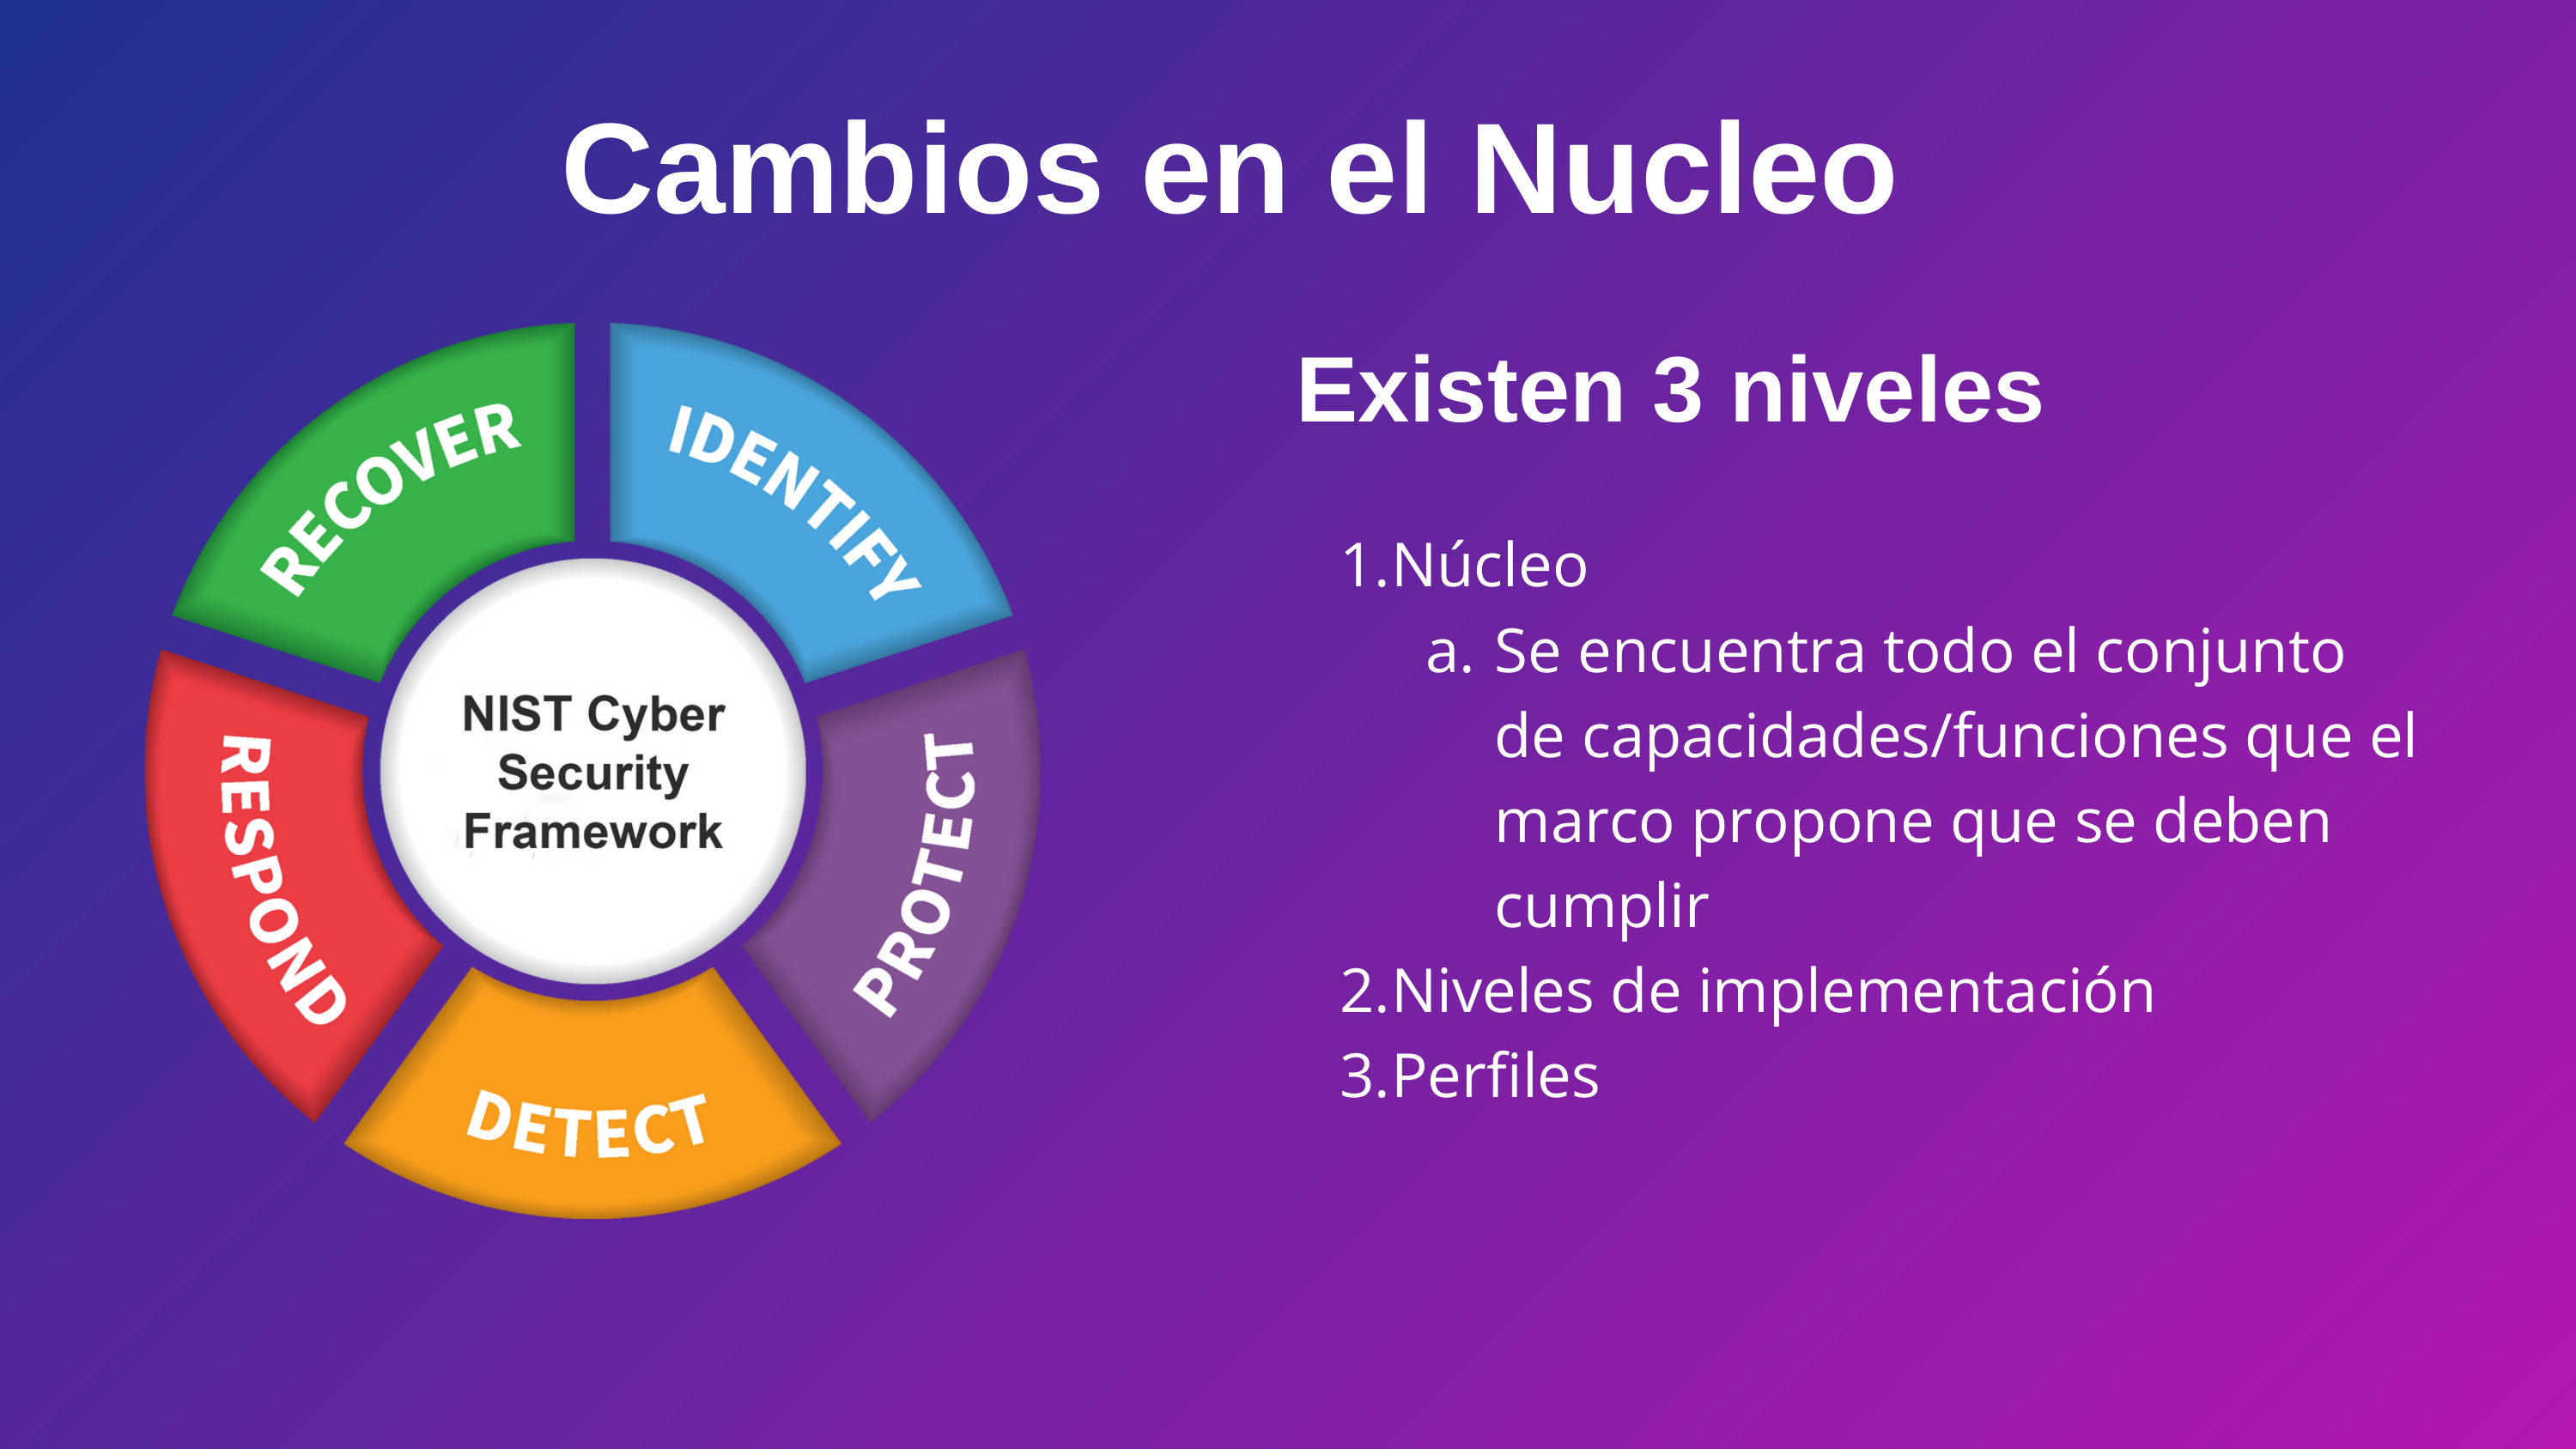

Cambios en el Nucleo
Existen 3 niveles

Núcleo
Se encuentra todo el conjunto de capacidades/funciones que el marco propone que se deben cumplir
Niveles de implementación
Perfiles